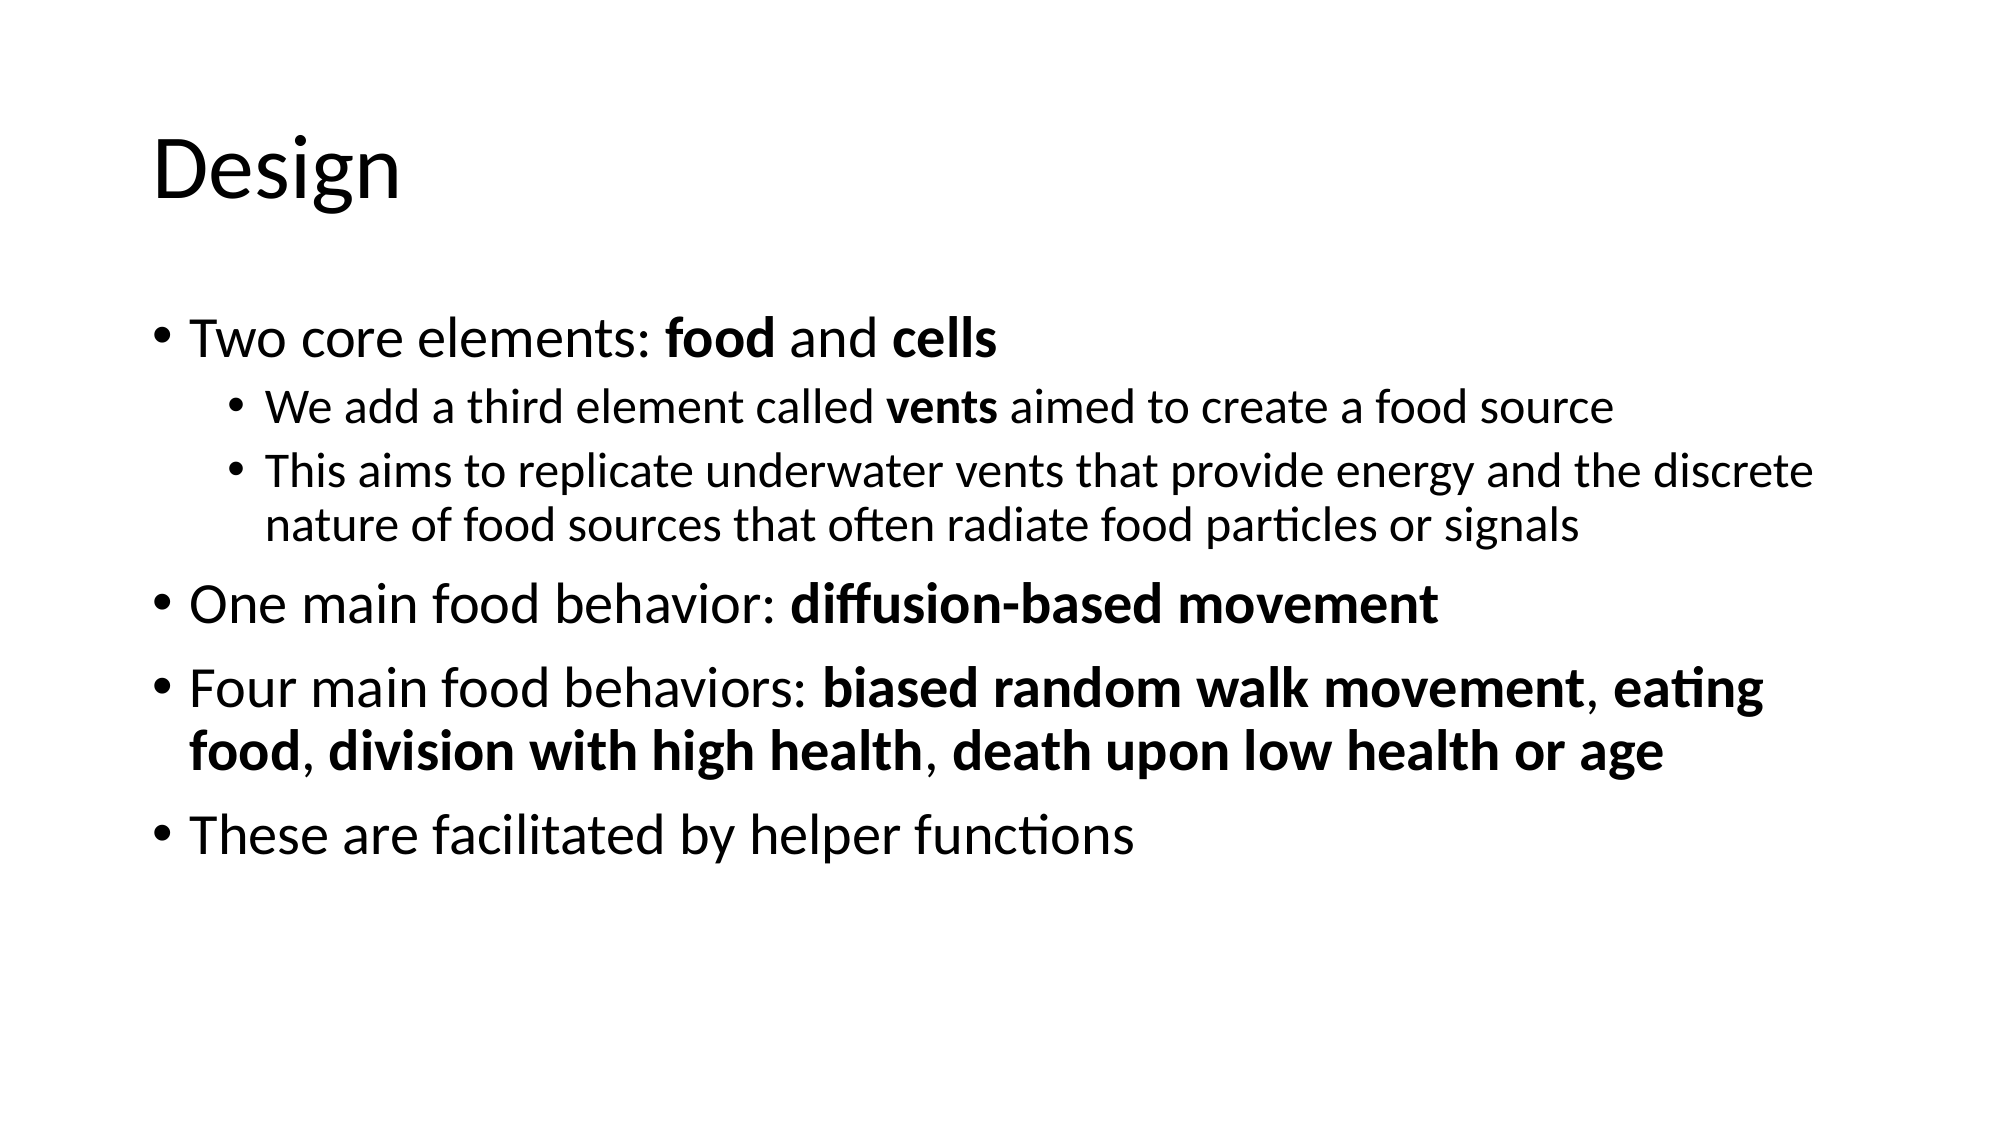

# Design
Two core elements: food and cells
We add a third element called vents aimed to create a food source
This aims to replicate underwater vents that provide energy and the discrete nature of food sources that often radiate food particles or signals
One main food behavior: diffusion-based movement
Four main food behaviors: biased random walk movement, eating food, division with high health, death upon low health or age
These are facilitated by helper functions